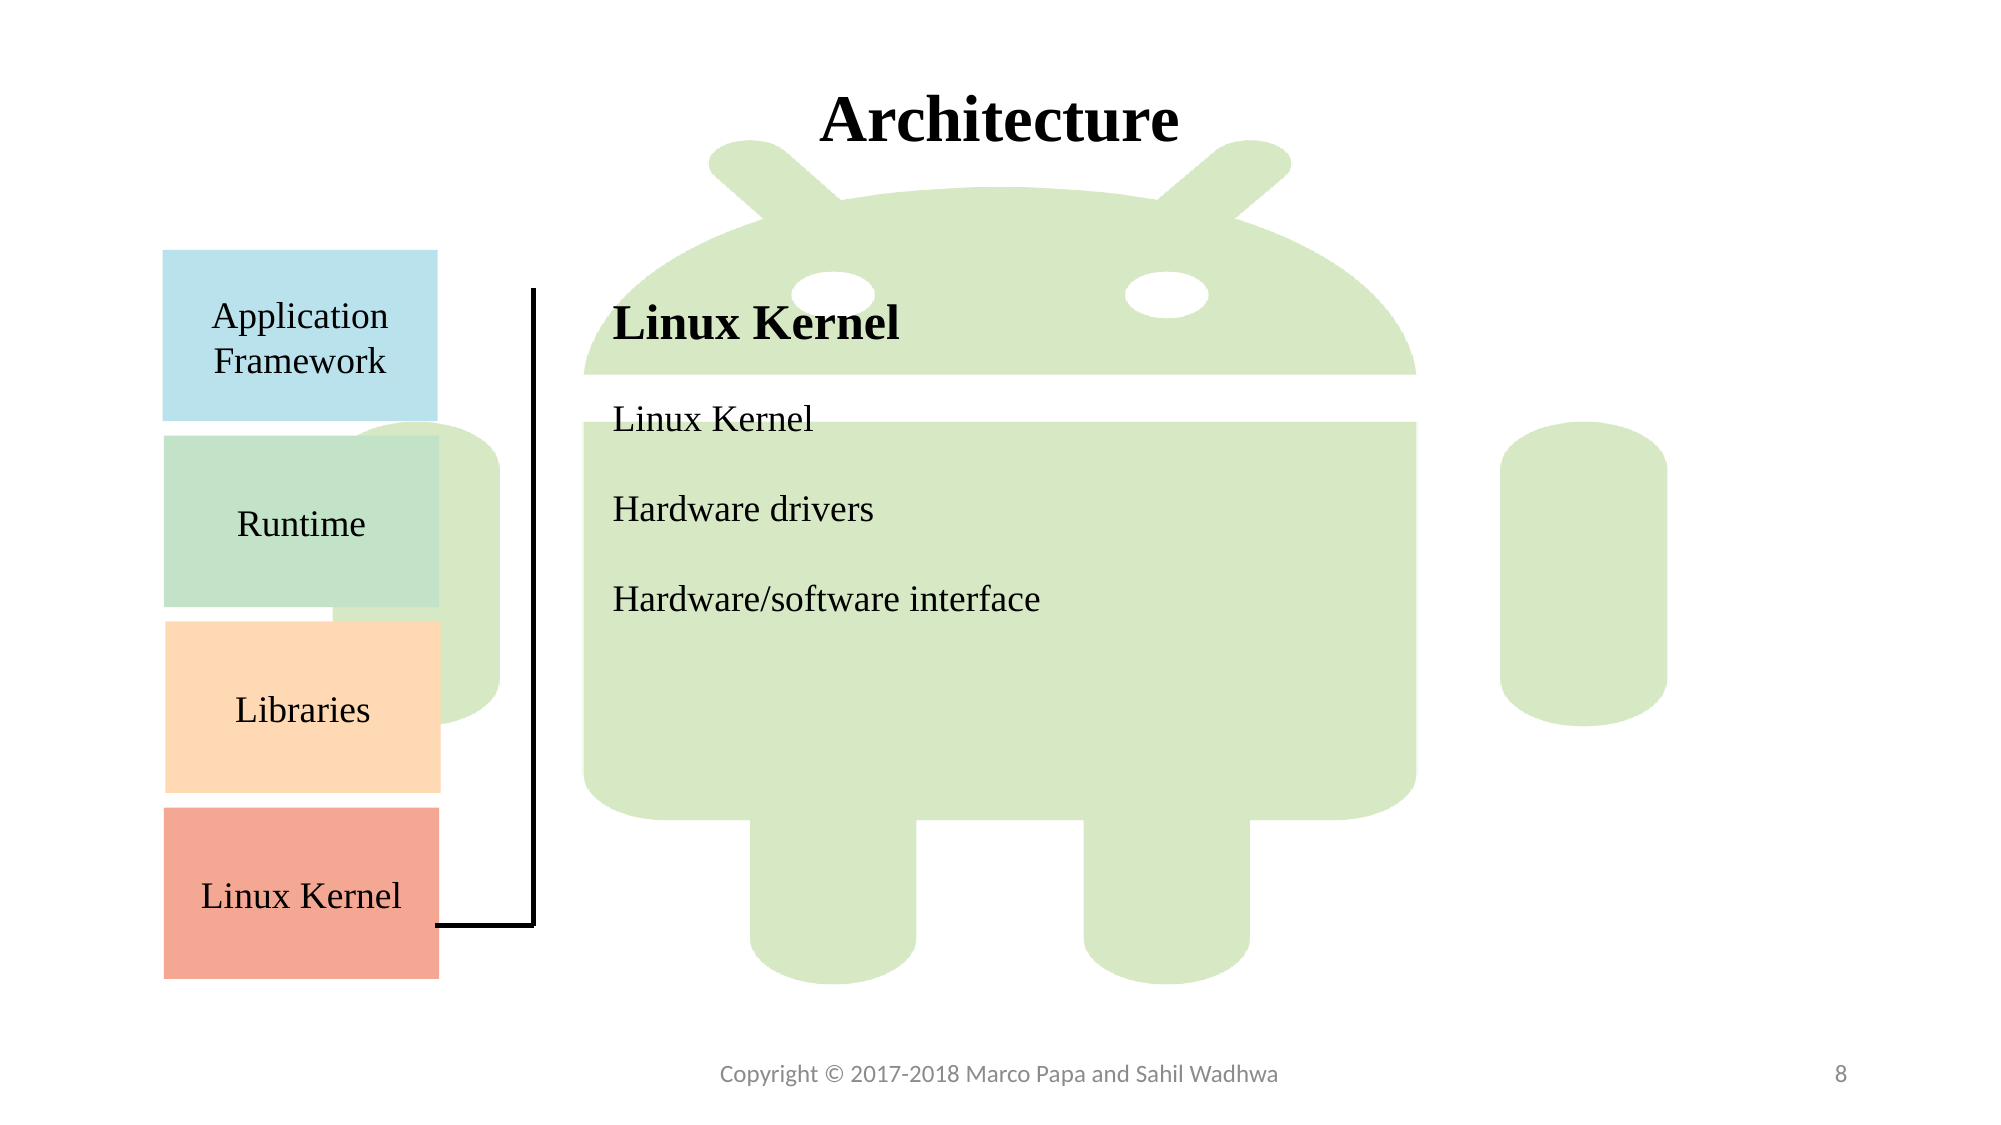

# Architecture
Linux Kernel
Linux Kernel
Hardware drivers
Hardware/software interface
Application Framework
Runtime
Libraries
Linux Kernel
Copyright © 2017-2018 Marco Papa and Sahil Wadhwa
8